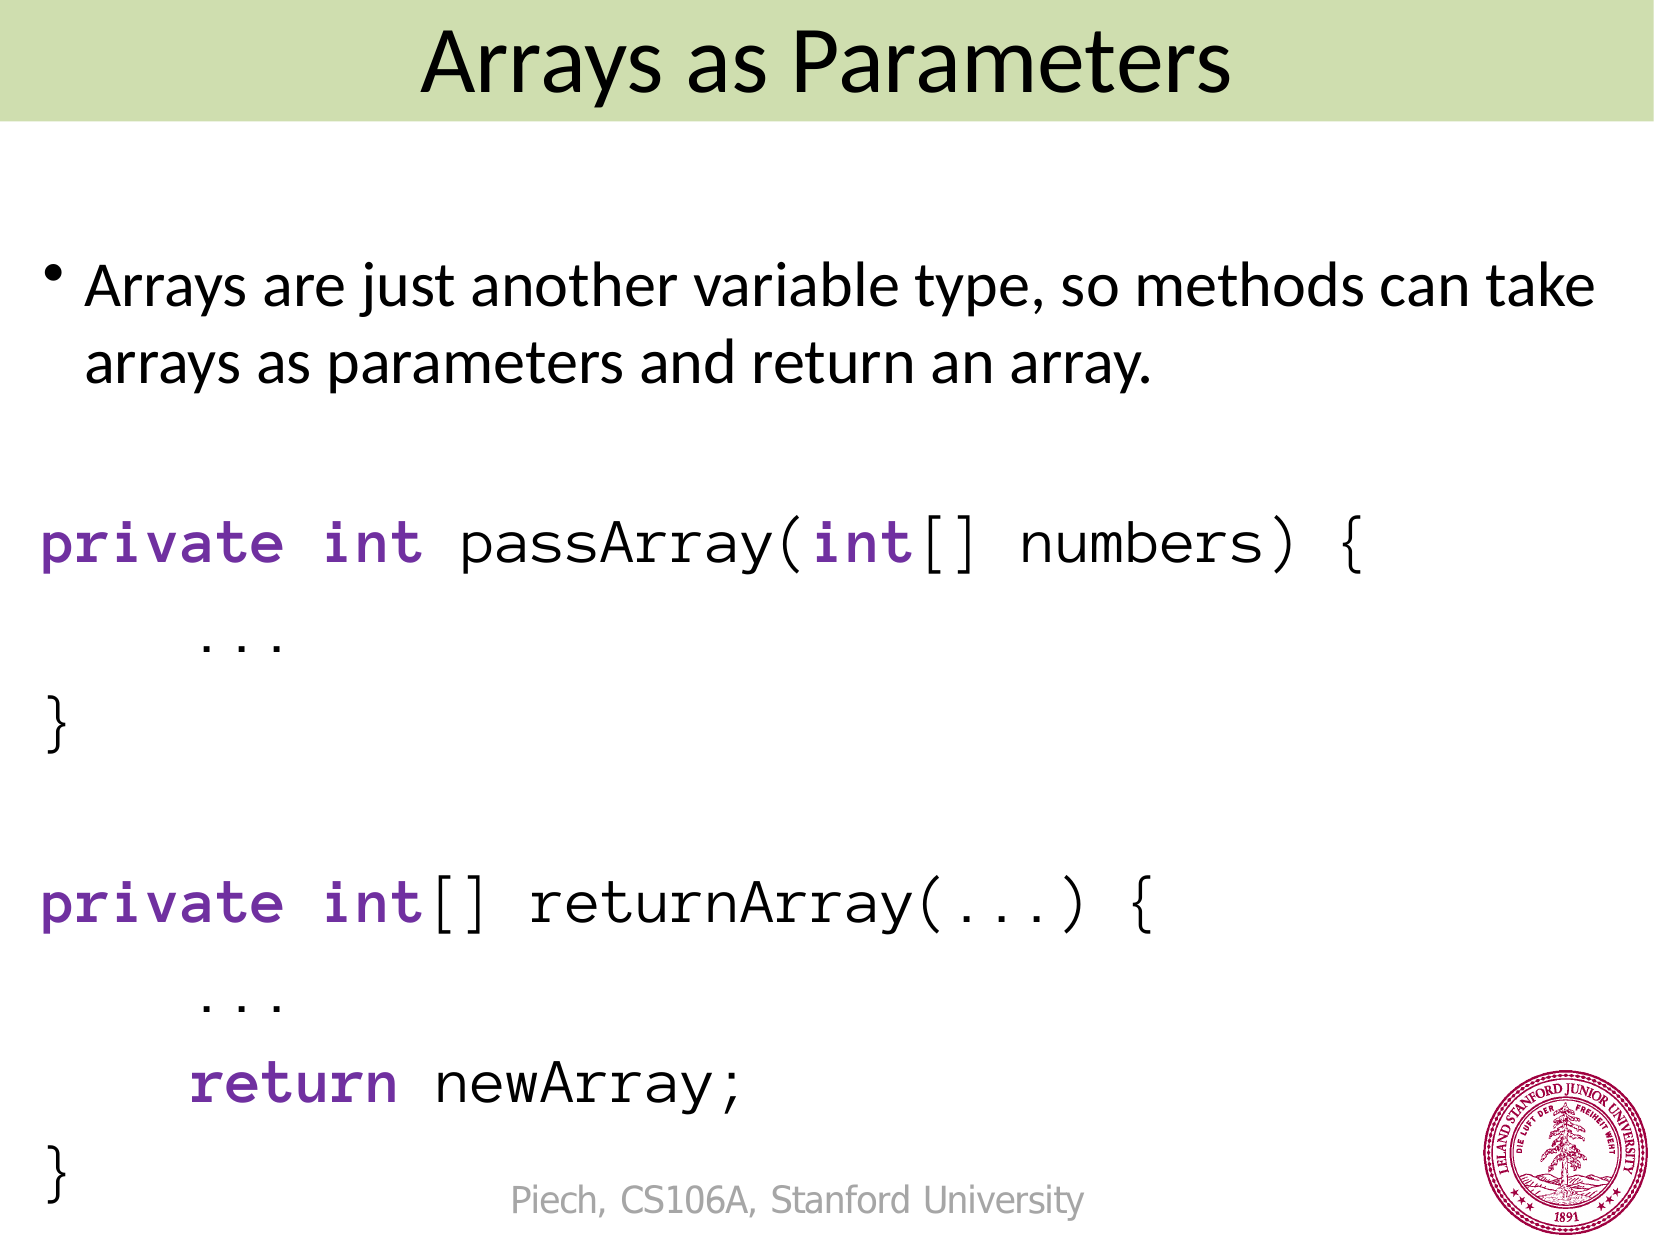

# Passing Arrays Between Methods
Arrays as Parameters
Arrays are just another variable type, so methods can take arrays as parameters and return an array.

private int passArray(int[] numbers) {
	...
}

private int[] returnArray(...) {
	...
	return newArray;
}